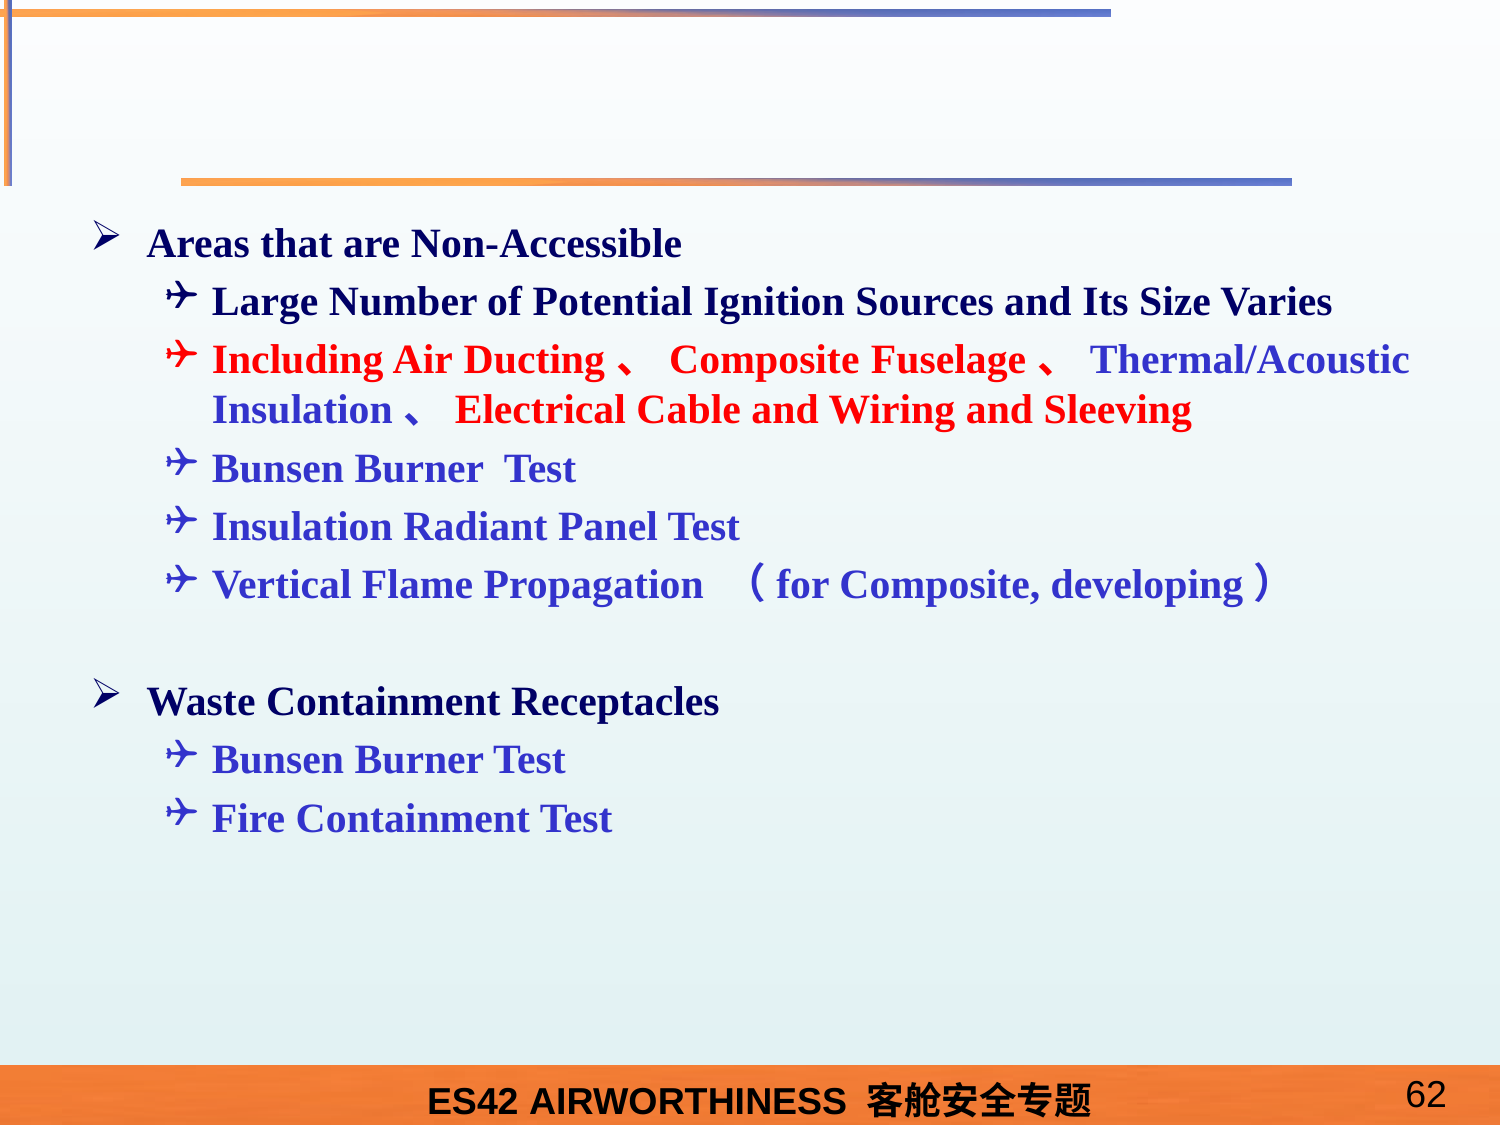

#
Areas that are Non-Accessible
Large Number of Potential Ignition Sources and Its Size Varies
Including Air Ducting、Composite Fuselage、Thermal/Acoustic Insulation、Electrical Cable and Wiring and Sleeving
Bunsen Burner  Test
Insulation Radiant Panel Test
Vertical Flame Propagation （for Composite, developing）

Waste Containment Receptacles
Bunsen Burner Test
Fire Containment Test